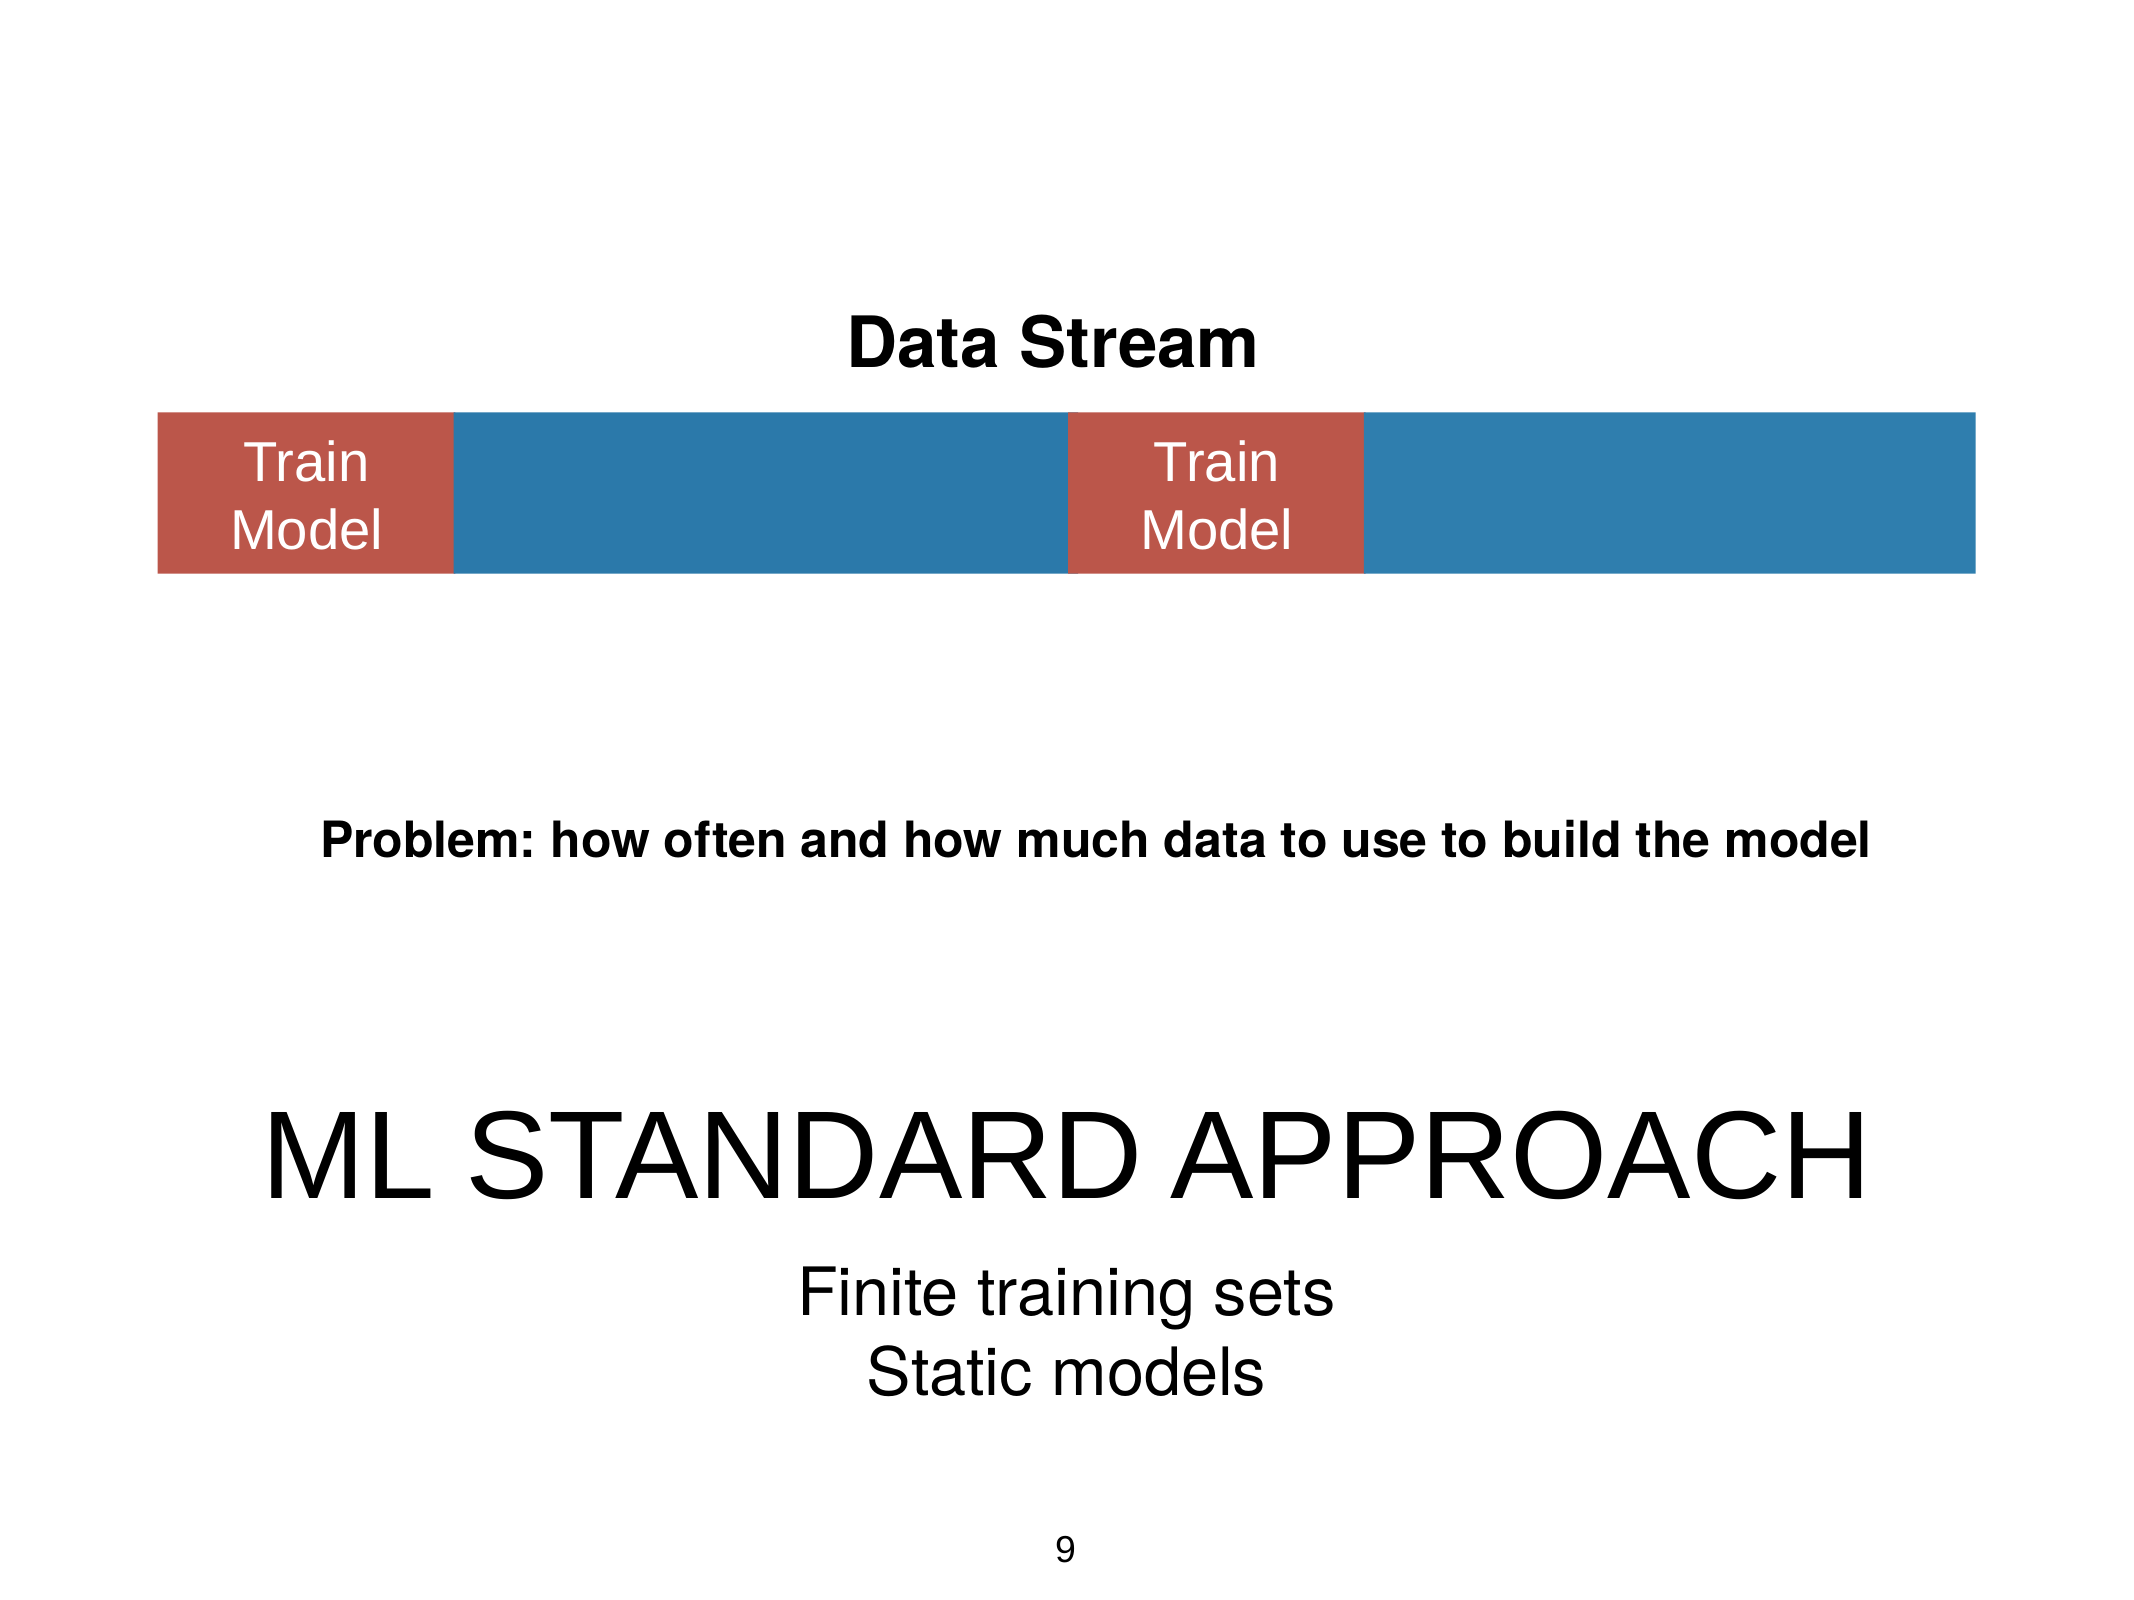

Data Stream
Train Model

Train Model

Problem: how often and how much data to use to build the model
# ML STANDARD APPROACH
Finite training sets
Static models
9